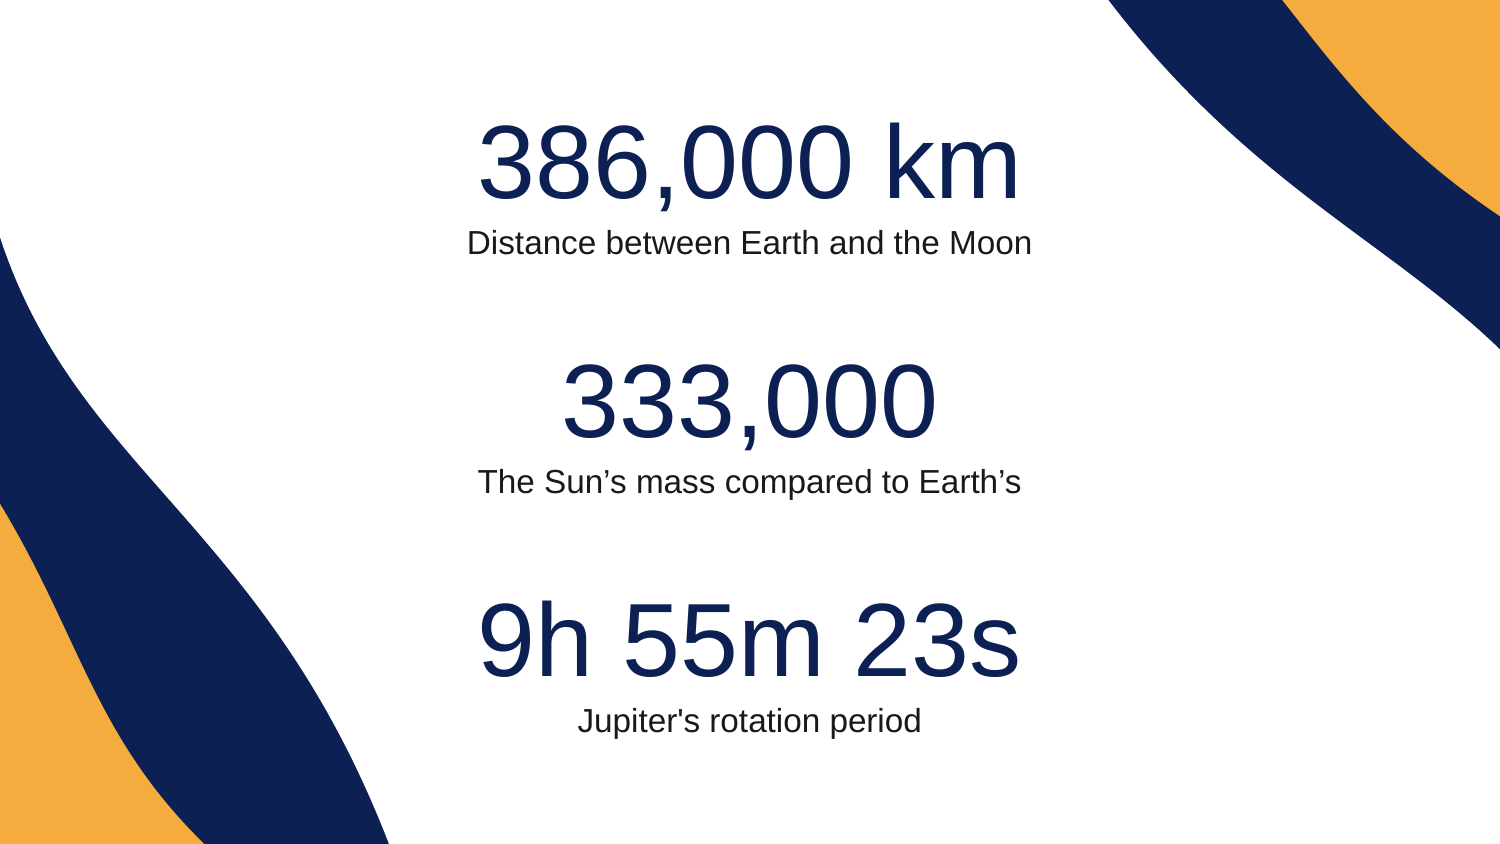

# 386,000 km
Distance between Earth and the Moon
333,000
The Sun’s mass compared to Earth’s
9h 55m 23s
Jupiter's rotation period